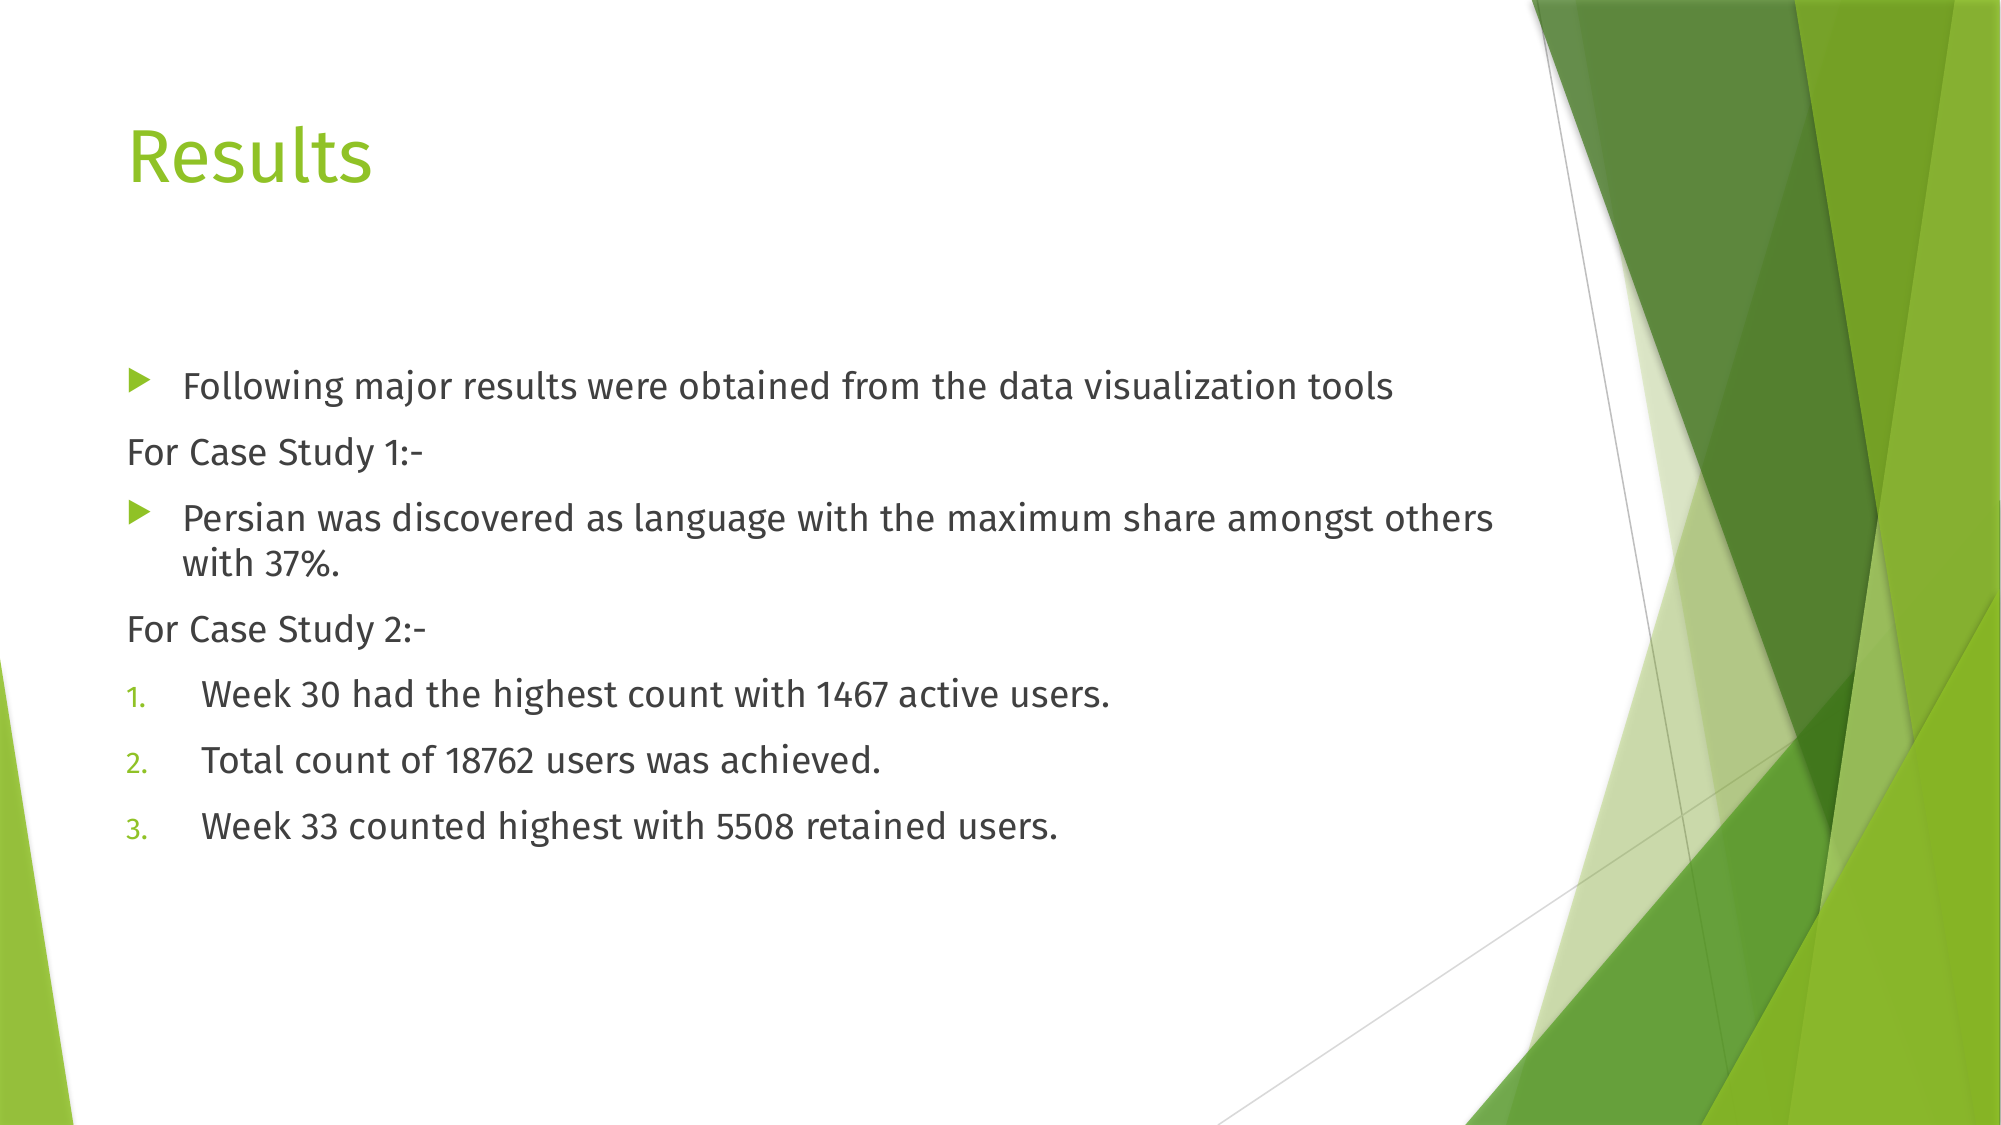

# Results
Following major results were obtained from the data visualization tools
For Case Study 1:-
Persian was discovered as language with the maximum share amongst others with 37%.
For Case Study 2:-
Week 30 had the highest count with 1467 active users.
Total count of 18762 users was achieved.
Week 33 counted highest with 5508 retained users.